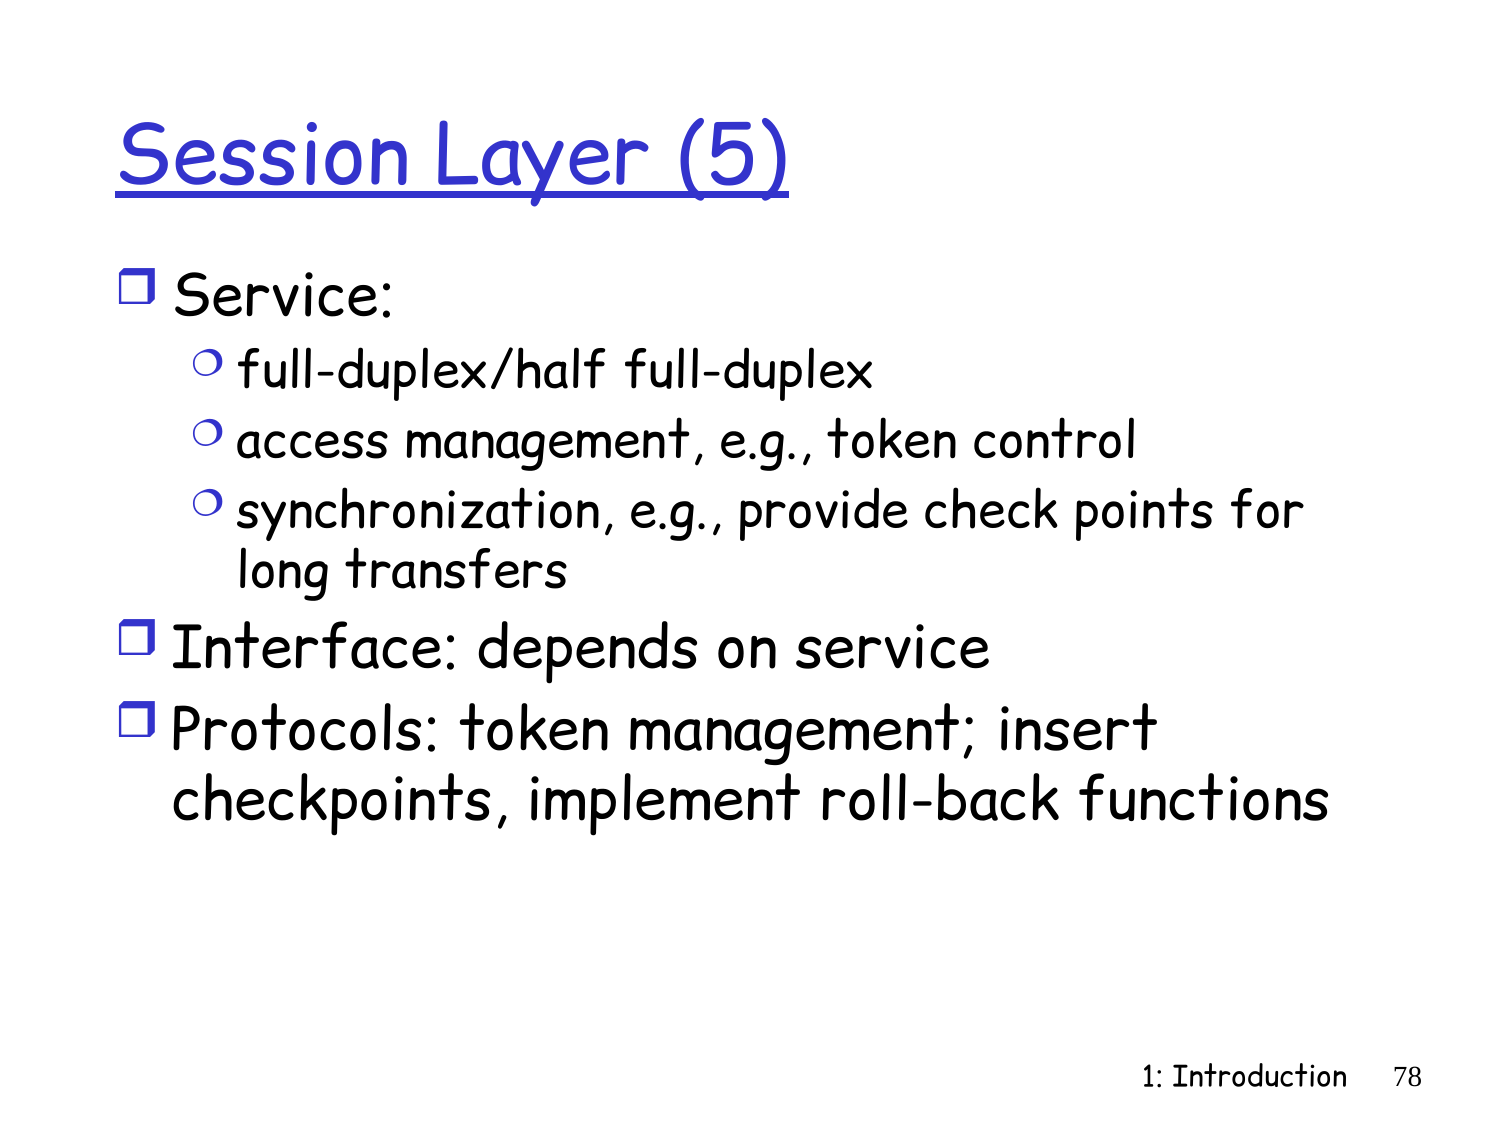

# Session Layer (5)
Service:
full-duplex/half full-duplex
access management, e.g., token control
synchronization, e.g., provide check points for long transfers
Interface: depends on service
Protocols: token management; insert checkpoints, implement roll-back functions
1: Introduction
78